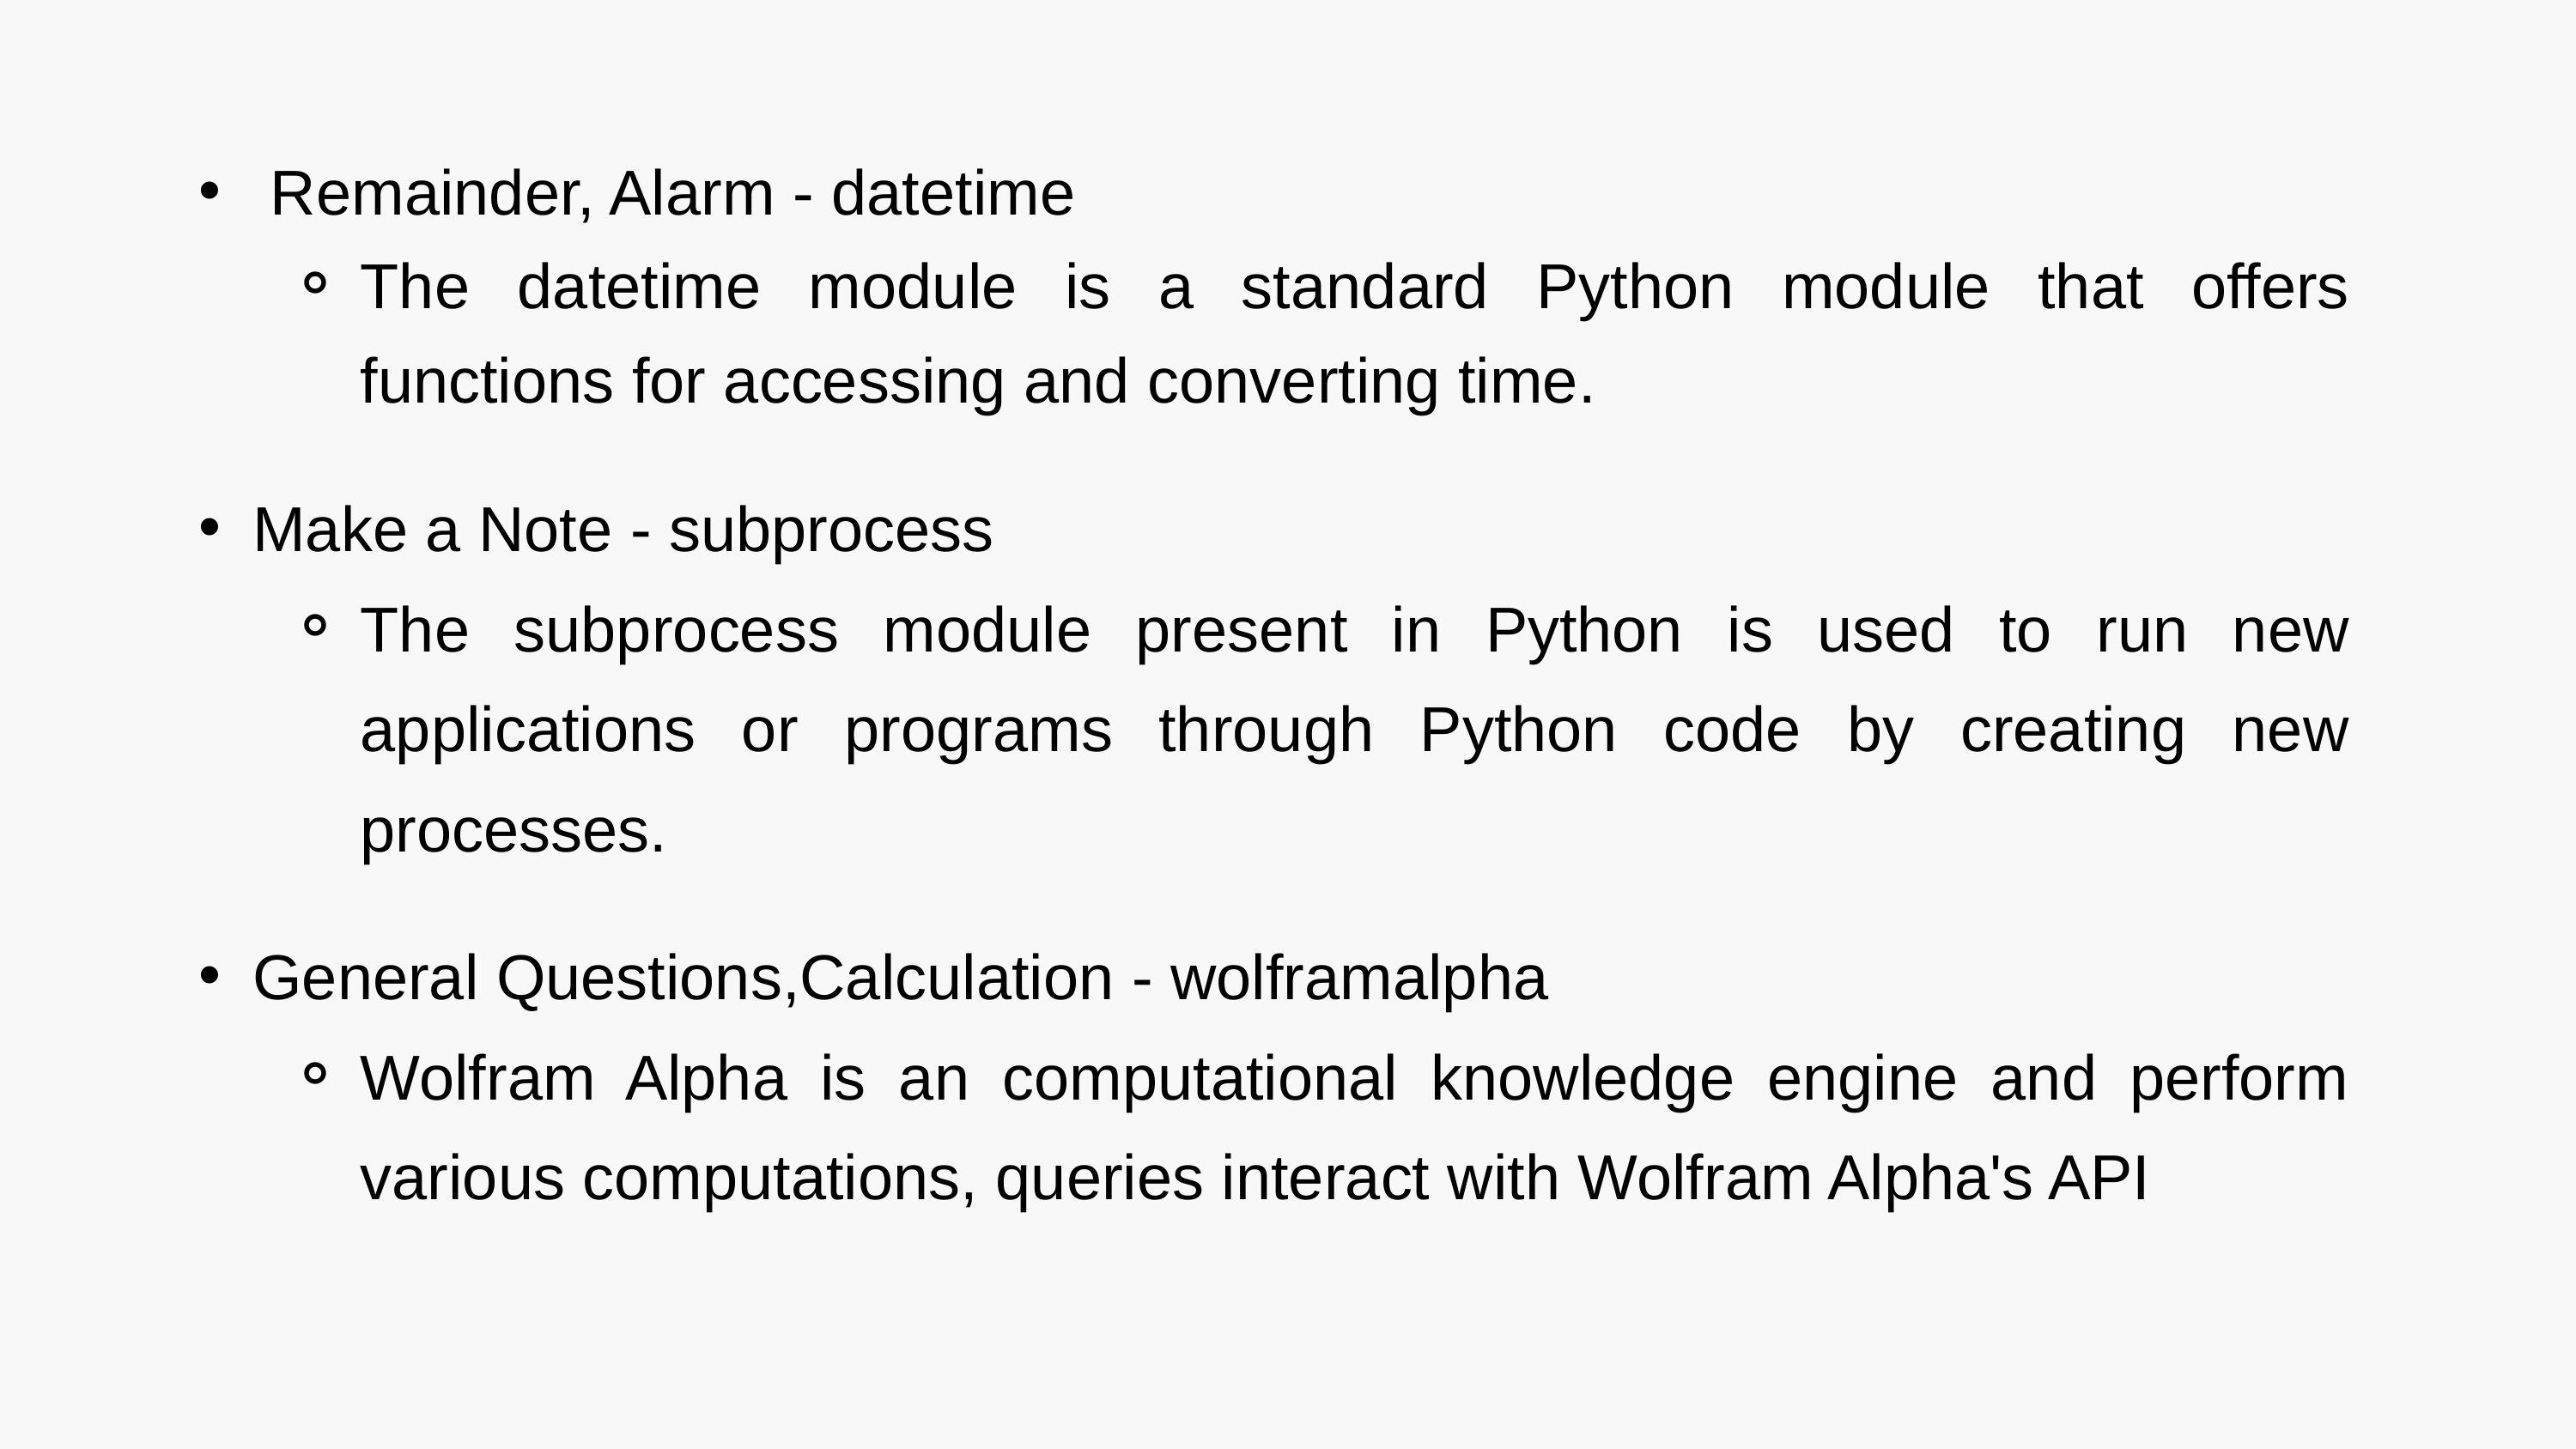

Remainder, Alarm - datetime
The datetime module is a standard Python module that offers functions for accessing and converting time.
Make a Note - subprocess
The subprocess module present in Python is used to run new applications or programs through Python code by creating new processes.
General Questions,Calculation - wolframalpha
Wolfram Alpha is an computational knowledge engine and perform various computations, queries interact with Wolfram Alpha's API